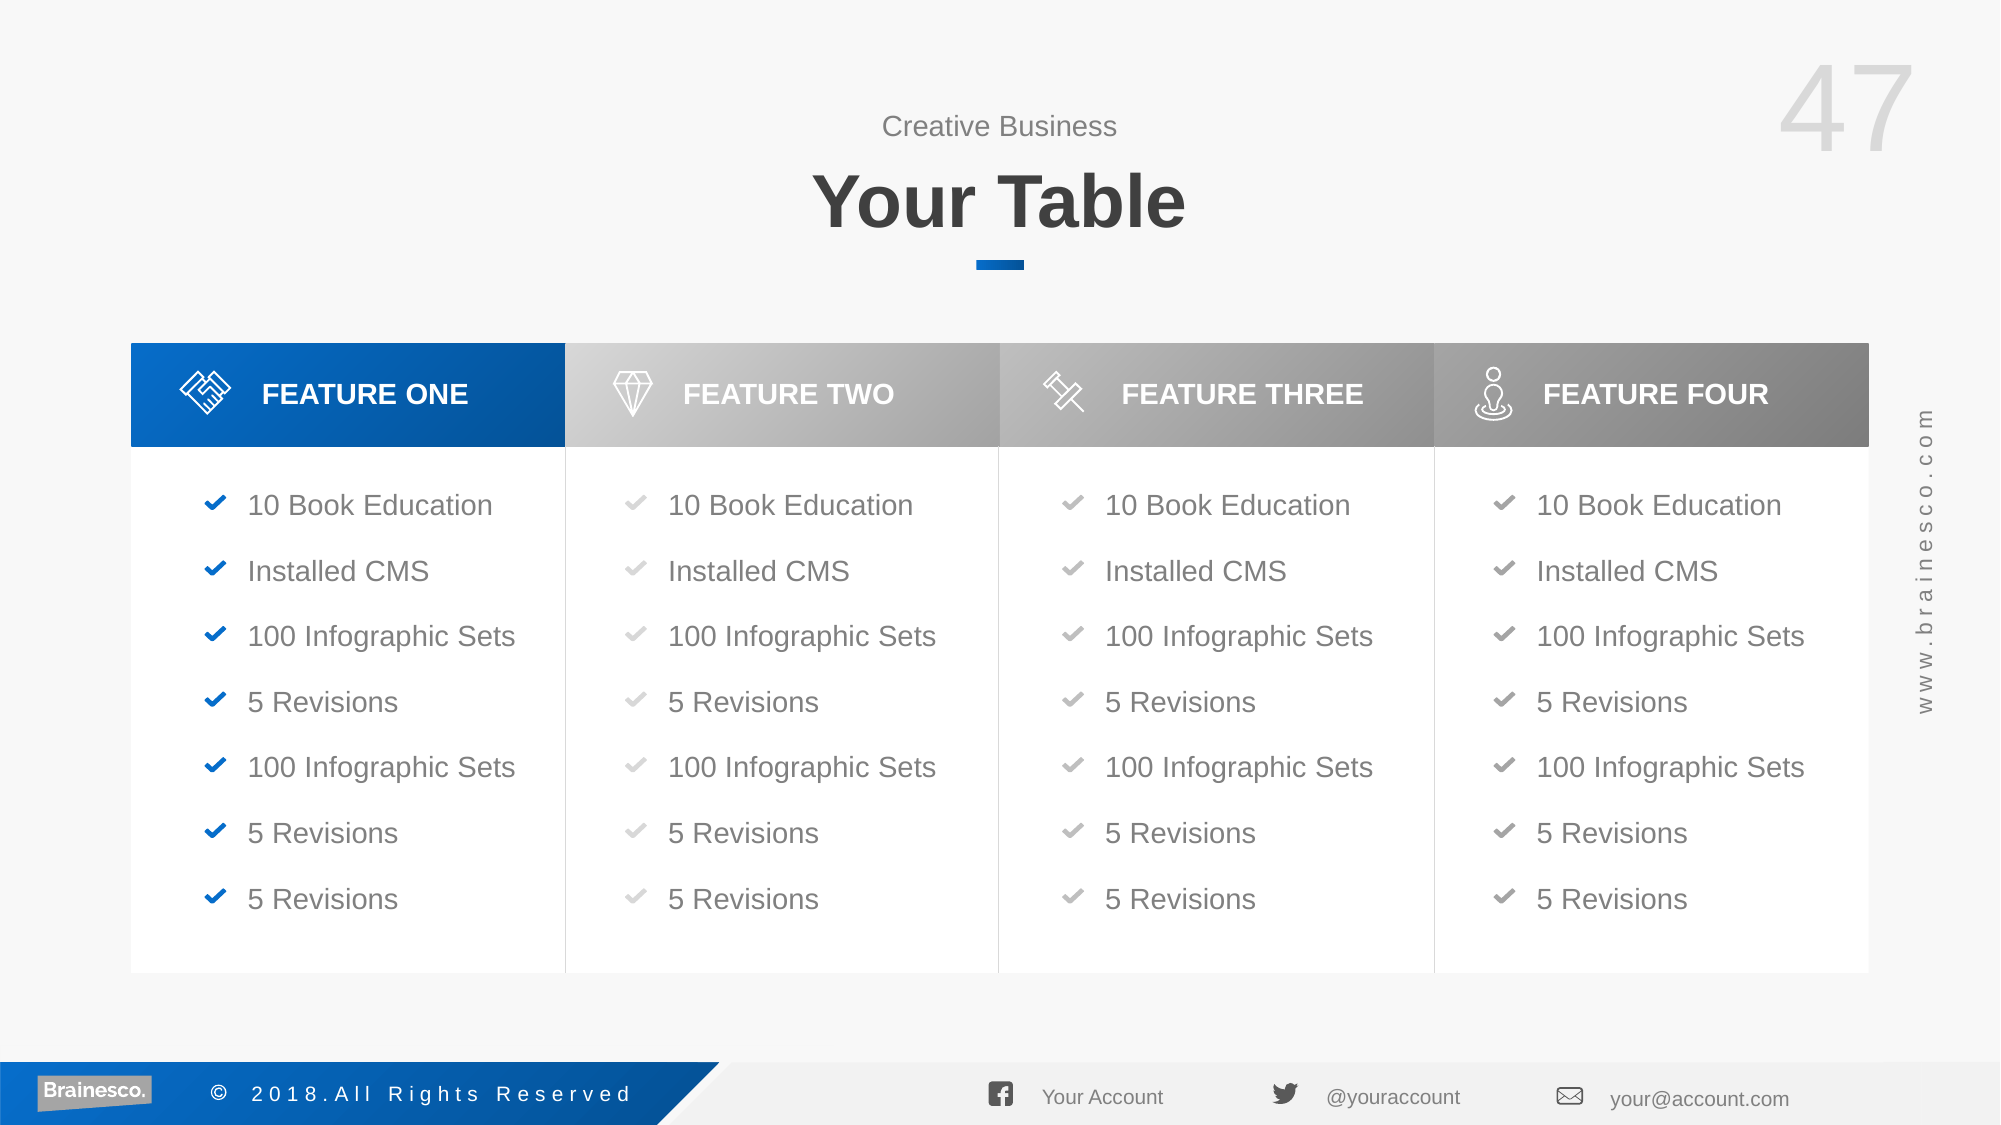

Creative Business
Your Table

FEATURE ONE
FEATURE TWO
FEATURE THREE
FEATURE FOUR
10 Book Education

Installed CMS

100 Infographic Sets

5 Revisions

100 Infographic Sets

5 Revisions

5 Revisions

10 Book Education

Installed CMS

100 Infographic Sets

5 Revisions

100 Infographic Sets

5 Revisions

5 Revisions

10 Book Education

Installed CMS

100 Infographic Sets

5 Revisions

100 Infographic Sets

5 Revisions

5 Revisions

10 Book Education

Installed CMS

100 Infographic Sets

5 Revisions

100 Infographic Sets

5 Revisions

5 Revisions